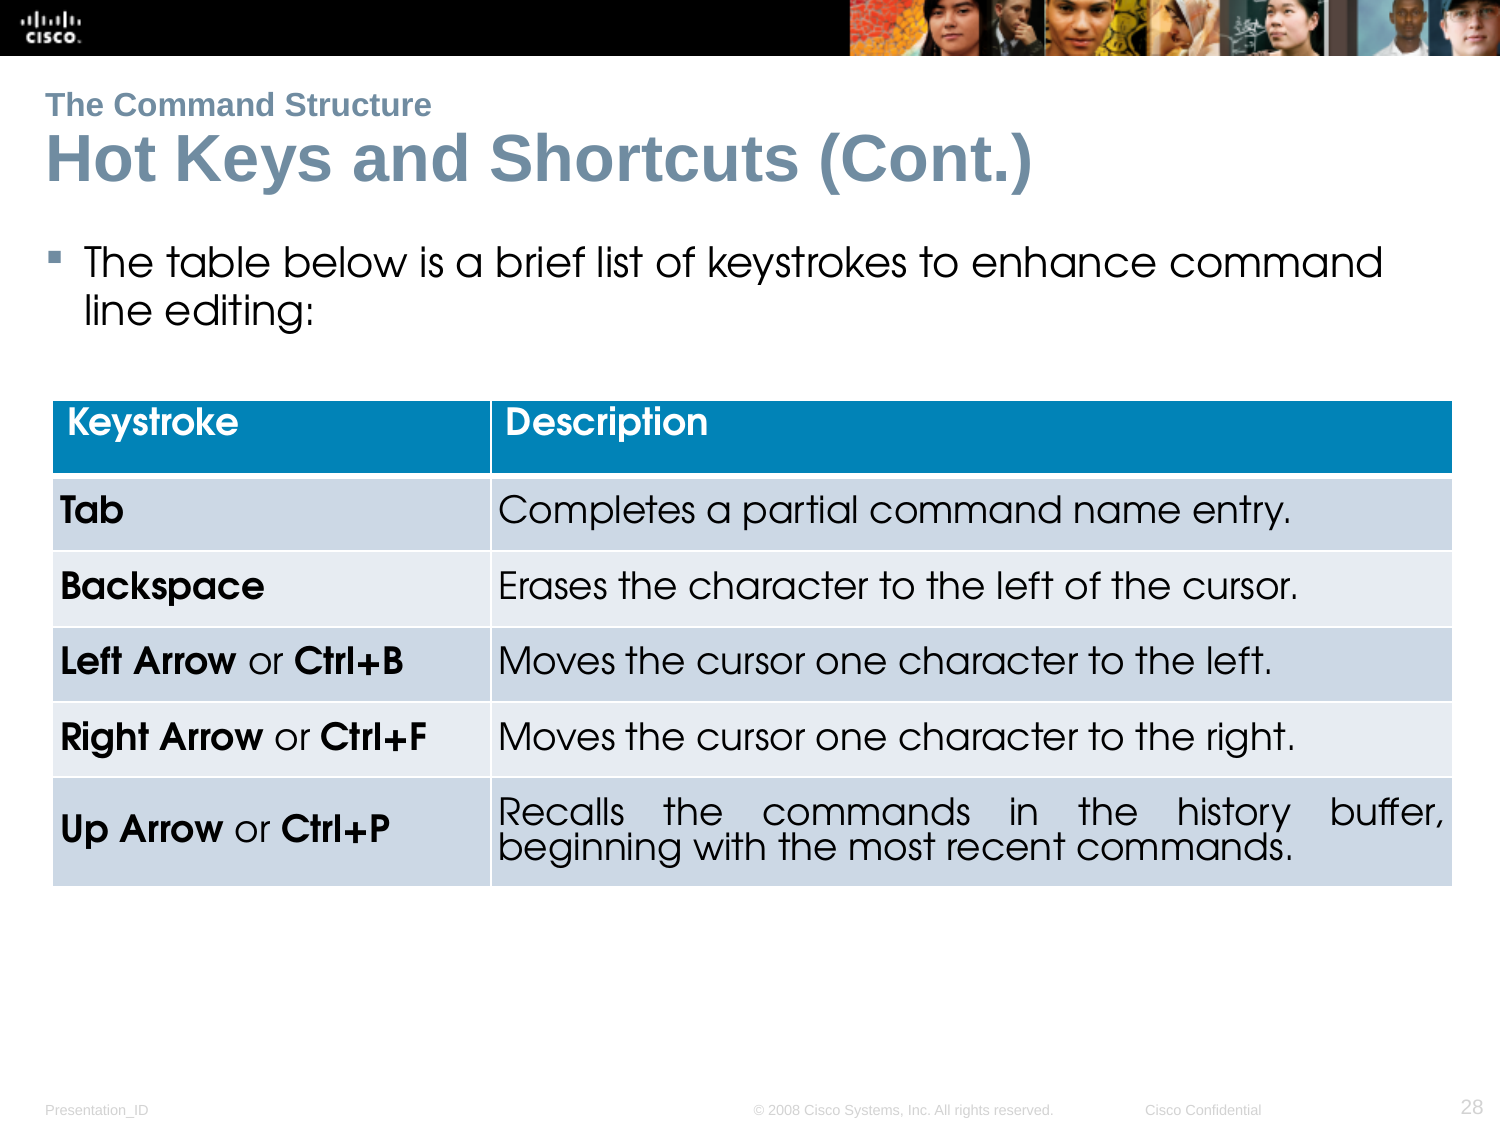

# The Command Structure Hot Keys and Shortcuts (Cont.)
The table below is a brief list of keystrokes to enhance command line editing:

| Keystroke | Description |
| --- | --- |
| Tab | Completes a partial command name entry. |
| Backspace | Erases the character to the left of the cursor. |
| Left Arrow or Ctrl+B | Moves the cursor one character to the left. |
| Right Arrow or Ctrl+F | Moves the cursor one character to the right. |
| Up Arrow or Ctrl+P | Recalls the commands in the history buffer, beginning with the most recent commands. |